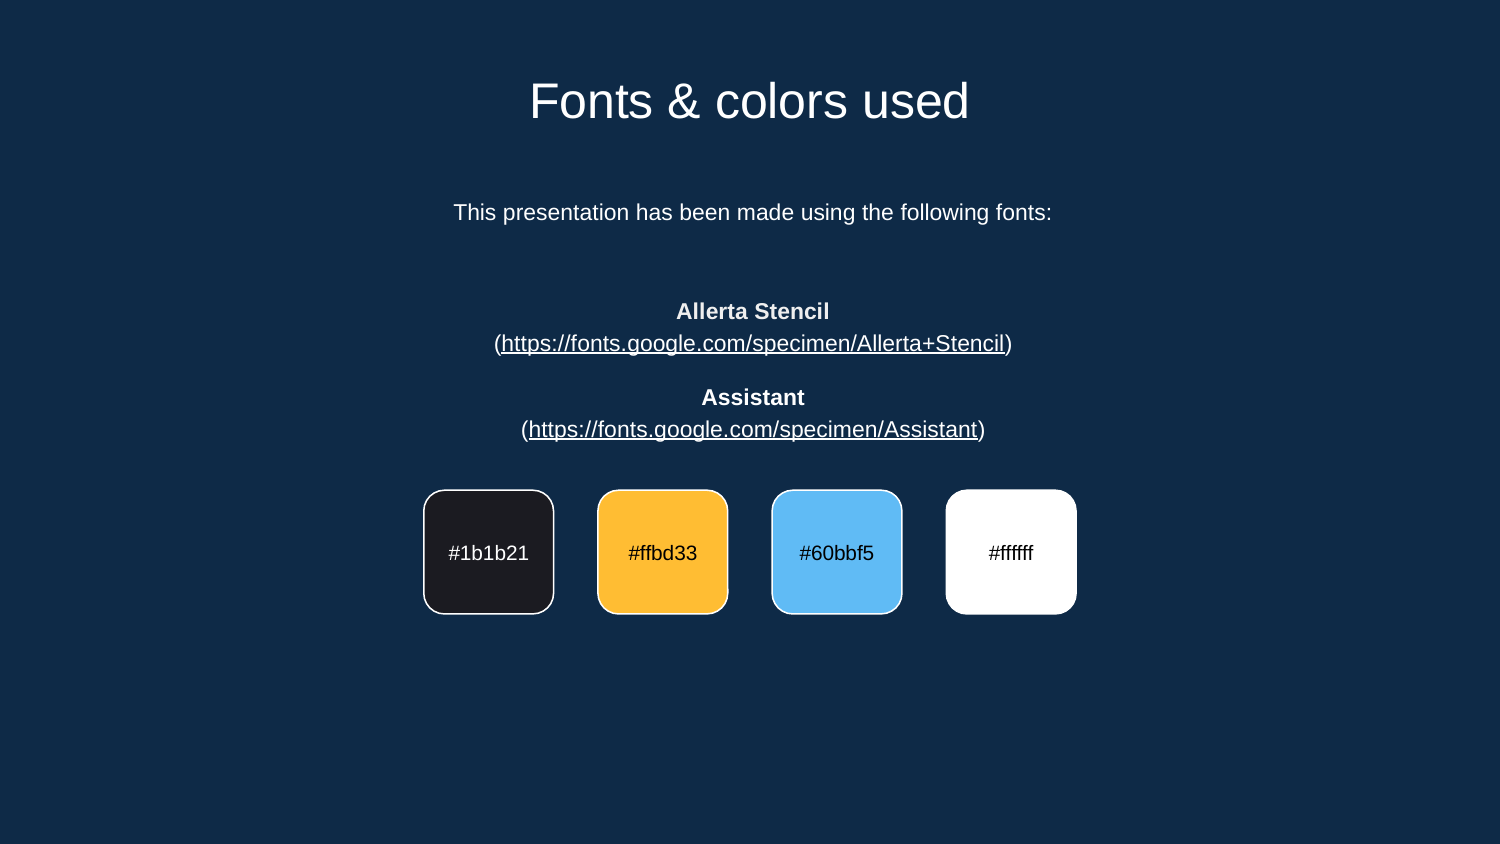

# Fonts & colors used
This presentation has been made using the following fonts:

Allerta Stencil
(https://fonts.google.com/specimen/Allerta+Stencil)

Assistant
(https://fonts.google.com/specimen/Assistant)

#1b1b21
#ffbd33
#60bbf5
#ffffff